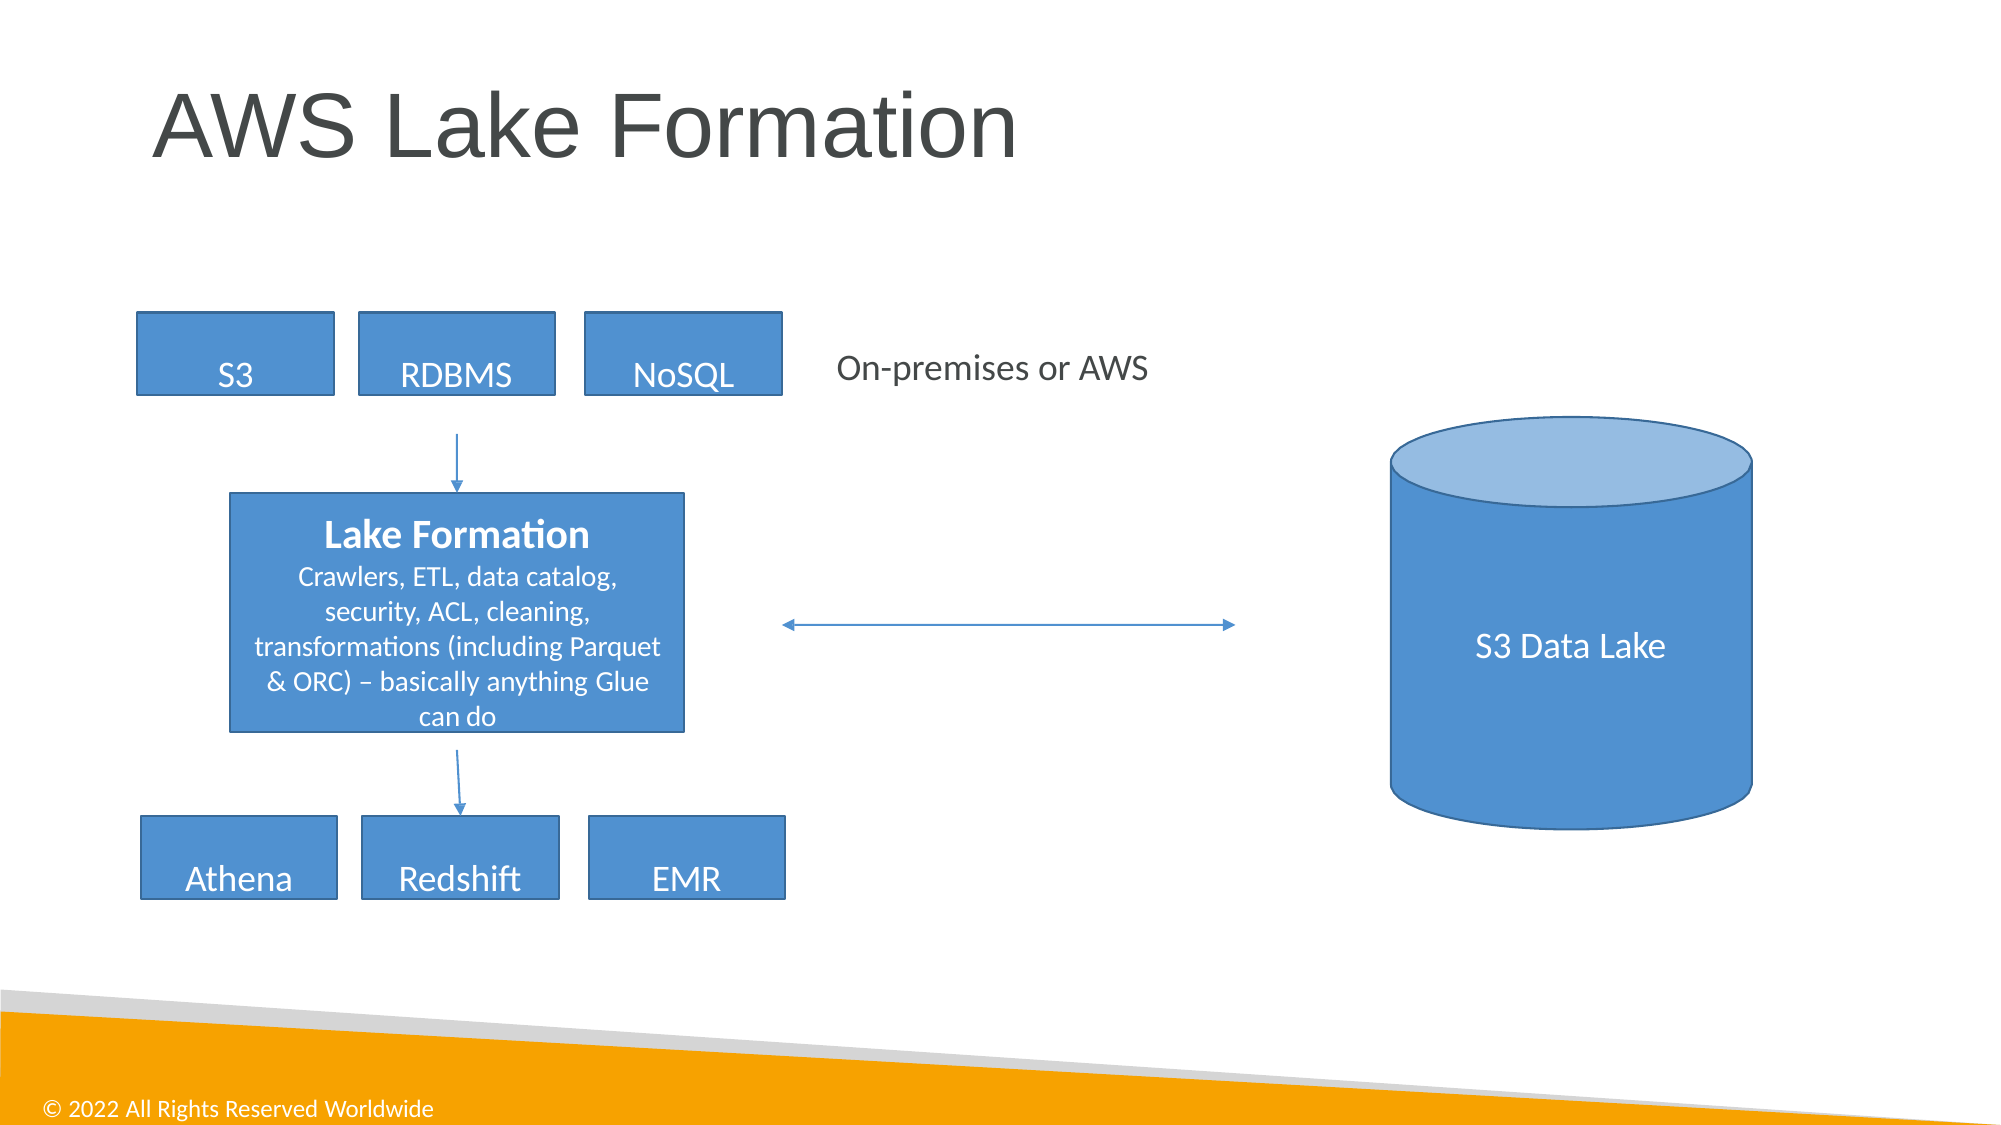

# AWS Lake Formation

S3

RDBMS

NoSQL
On-premises or AWS

Lake Formation
Crawlers, ETL, data catalog, security, ACL, cleaning, transformations (including Parquet & ORC) – basically anything Glue can do

S3 Data Lake

Athena

Redshift

EMR
© 2022 All Rights Reserved Worldwide